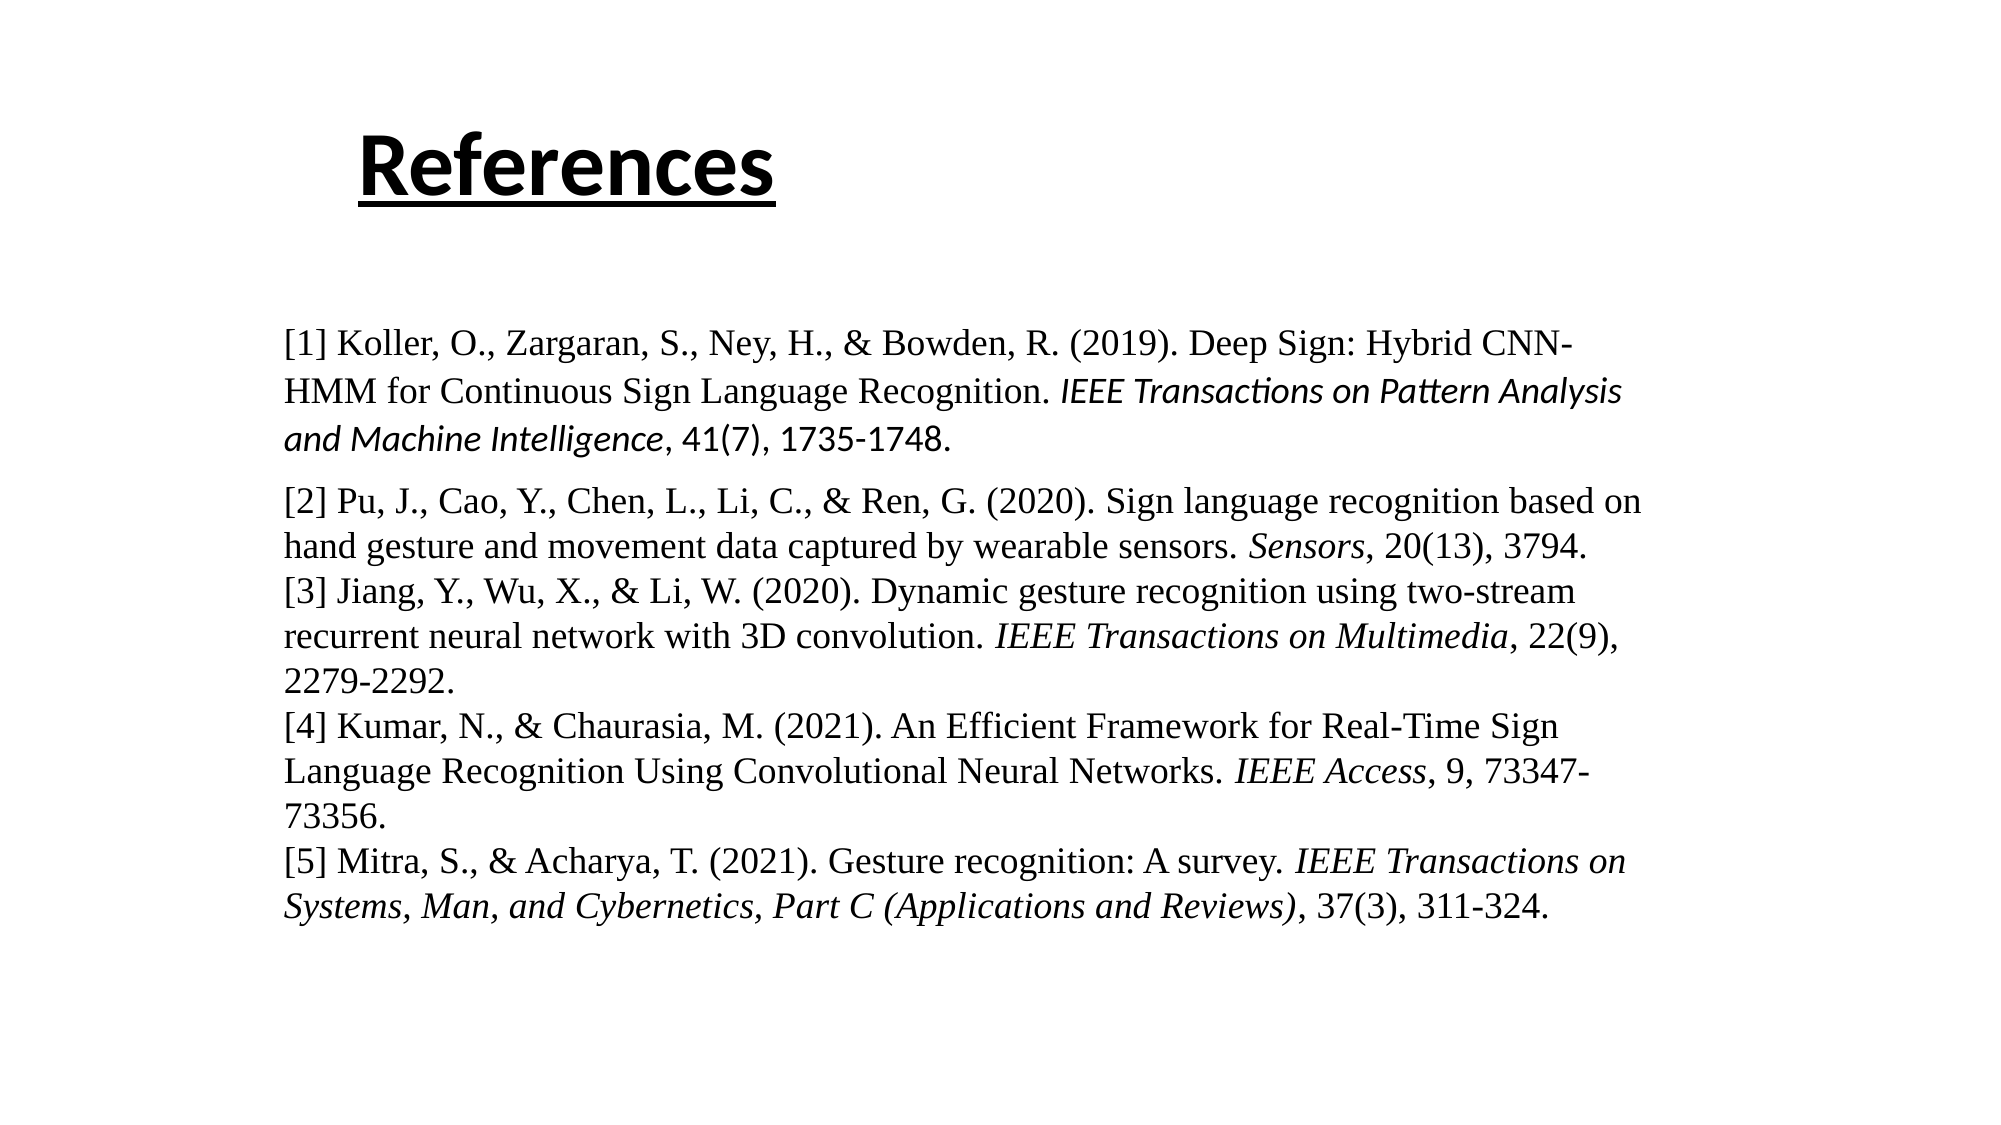

References
[1] Koller, O., Zargaran, S., Ney, H., & Bowden, R. (2019). Deep Sign: Hybrid CNN-HMM for Continuous Sign Language Recognition. IEEE Transactions on Pattern Analysis and Machine Intelligence, 41(7), 1735-1748.
[2] Pu, J., Cao, Y., Chen, L., Li, C., & Ren, G. (2020). Sign language recognition based on hand gesture and movement data captured by wearable sensors. Sensors, 20(13), 3794.
[3] Jiang, Y., Wu, X., & Li, W. (2020). Dynamic gesture recognition using two-stream recurrent neural network with 3D convolution. IEEE Transactions on Multimedia, 22(9), 2279-2292.
[4] Kumar, N., & Chaurasia, M. (2021). An Efficient Framework for Real-Time Sign Language Recognition Using Convolutional Neural Networks. IEEE Access, 9, 73347-73356.
[5] Mitra, S., & Acharya, T. (2021). Gesture recognition: A survey. IEEE Transactions on Systems, Man, and Cybernetics, Part C (Applications and Reviews), 37(3), 311-324.